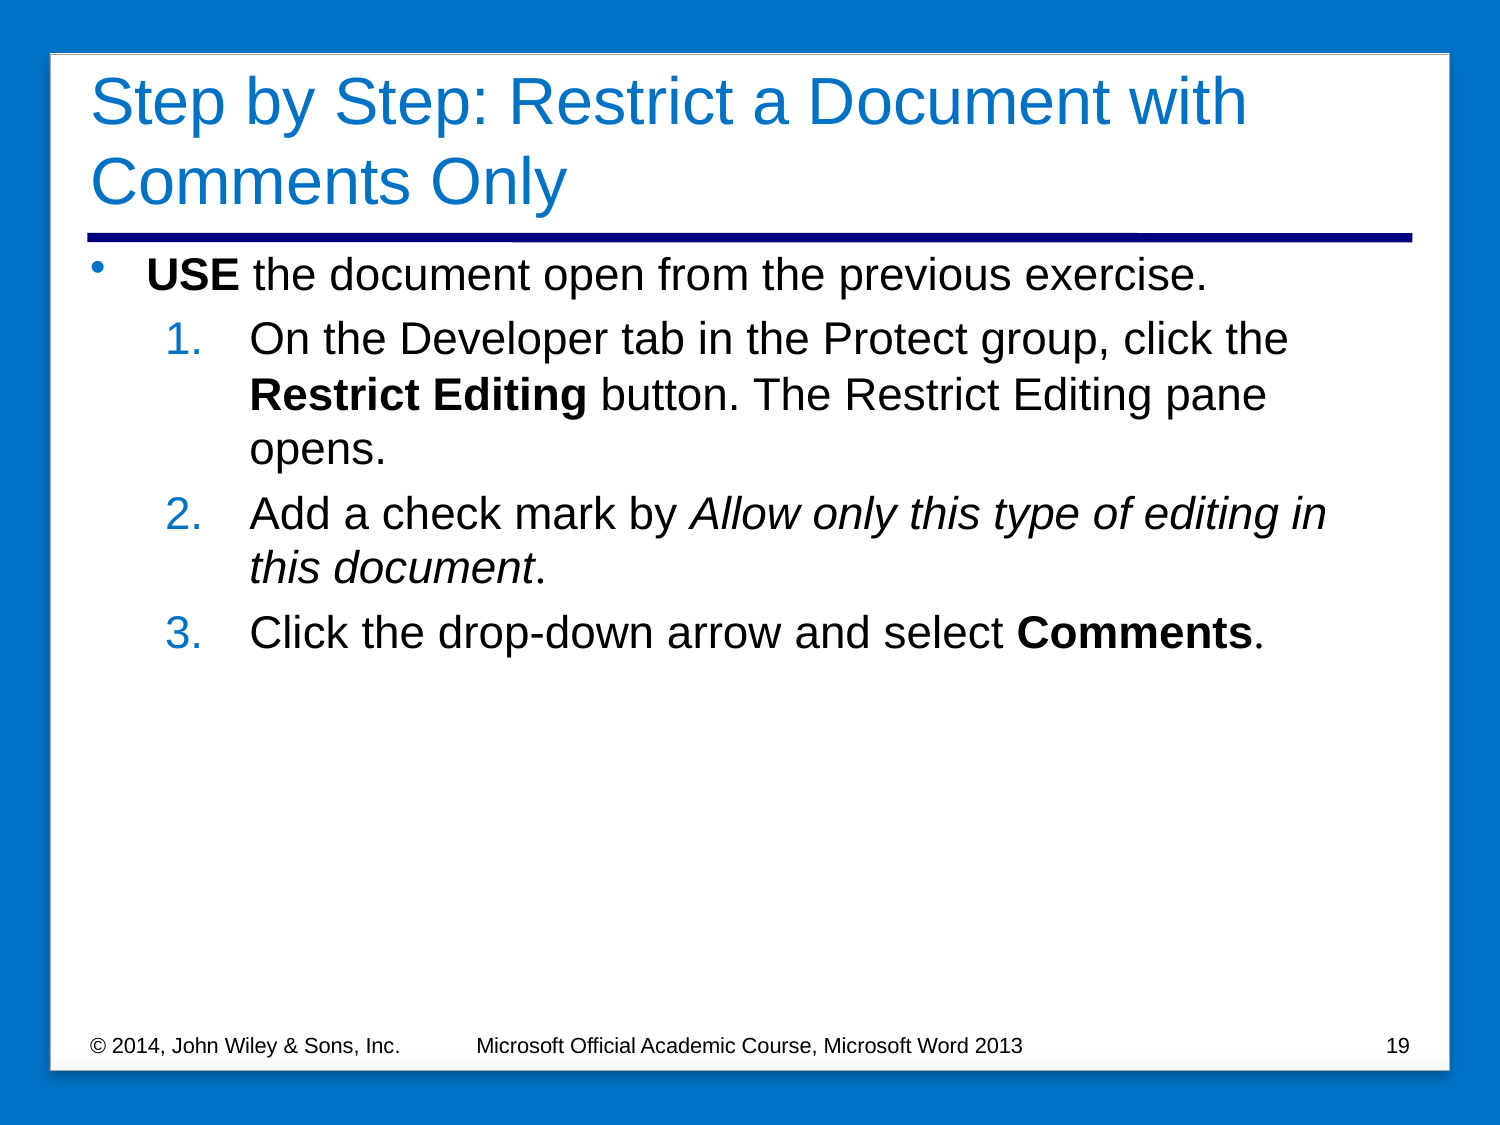

# Step by Step: Restrict a Document with Comments Only
USE the document open from the previous exercise.
On the Developer tab in the Protect group, click the Restrict Editing button. The Restrict Editing pane opens.
Add a check mark by Allow only this type of editing in this document.
Click the drop-down arrow and select Comments.
© 2014, John Wiley & Sons, Inc.
Microsoft Official Academic Course, Microsoft Word 2013
19